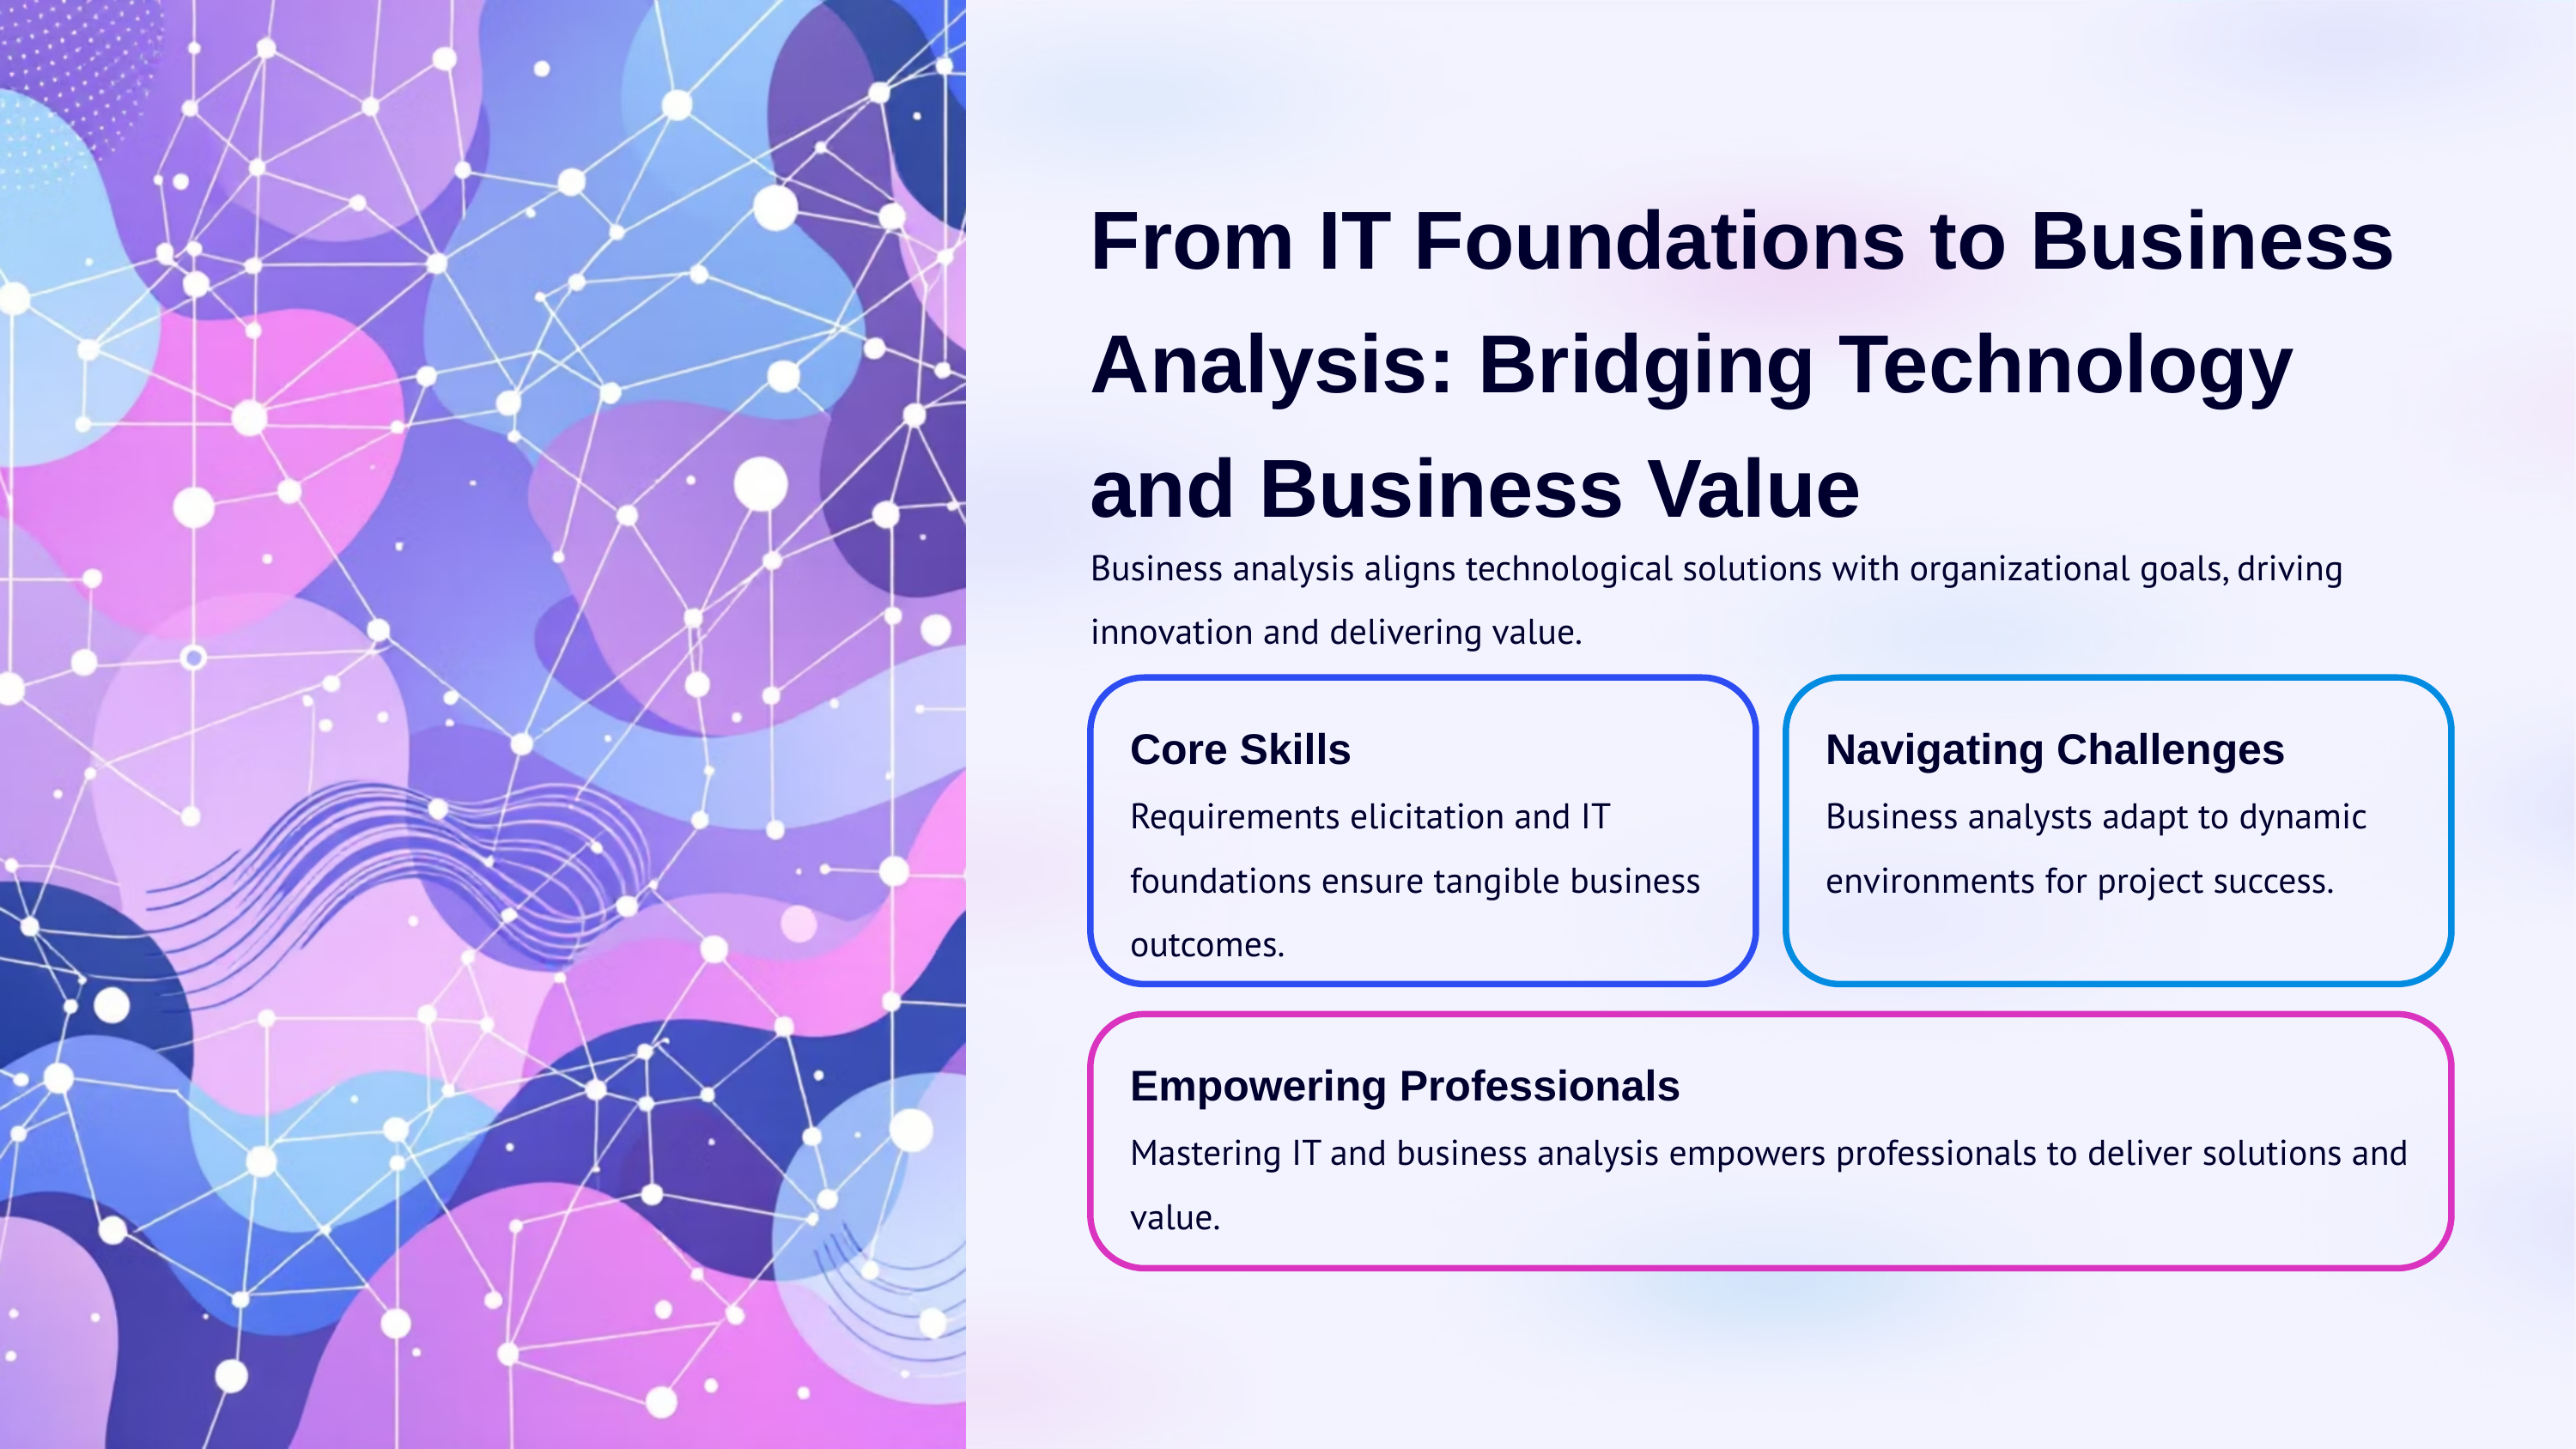

From IT Foundations to Business Analysis: Bridging Technology and Business Value
Business analysis aligns technological solutions with organizational goals, driving innovation and delivering value.

Core Skills
Navigating Challenges
Requirements elicitation and IT foundations ensure tangible business outcomes.
Business analysts adapt to dynamic environments for project success.

Empowering Professionals
Mastering IT and business analysis empowers professionals to deliver solutions and value.